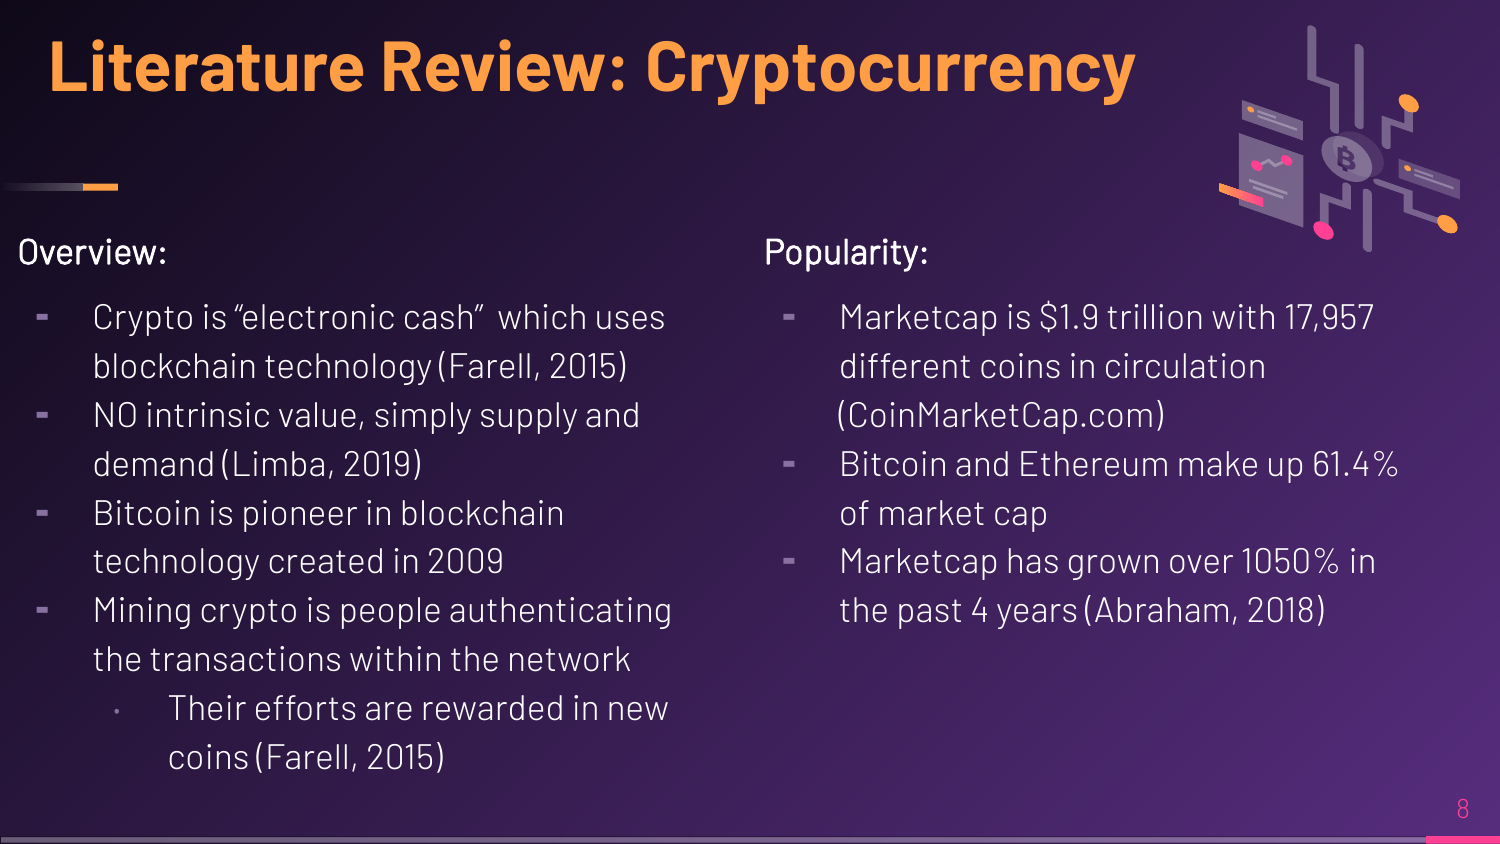

# Literature Review: Cryptocurrency
Overview:
Crypto is “electronic cash”  which uses blockchain technology (Farell, 2015)
NO intrinsic value, simply supply and demand (Limba, 2019)
Bitcoin is pioneer in blockchain technology created in 2009
Mining crypto is people authenticating the transactions within the network
Their efforts are rewarded in new coins (Farell, 2015)
Popularity:
Marketcap is $1.9 trillion with 17,957 different coins in circulation (CoinMarketCap.com)
Bitcoin and Ethereum make up 61.4% of market cap
Marketcap has grown over 1050% in the past 4 years (Abraham, 2018)
8